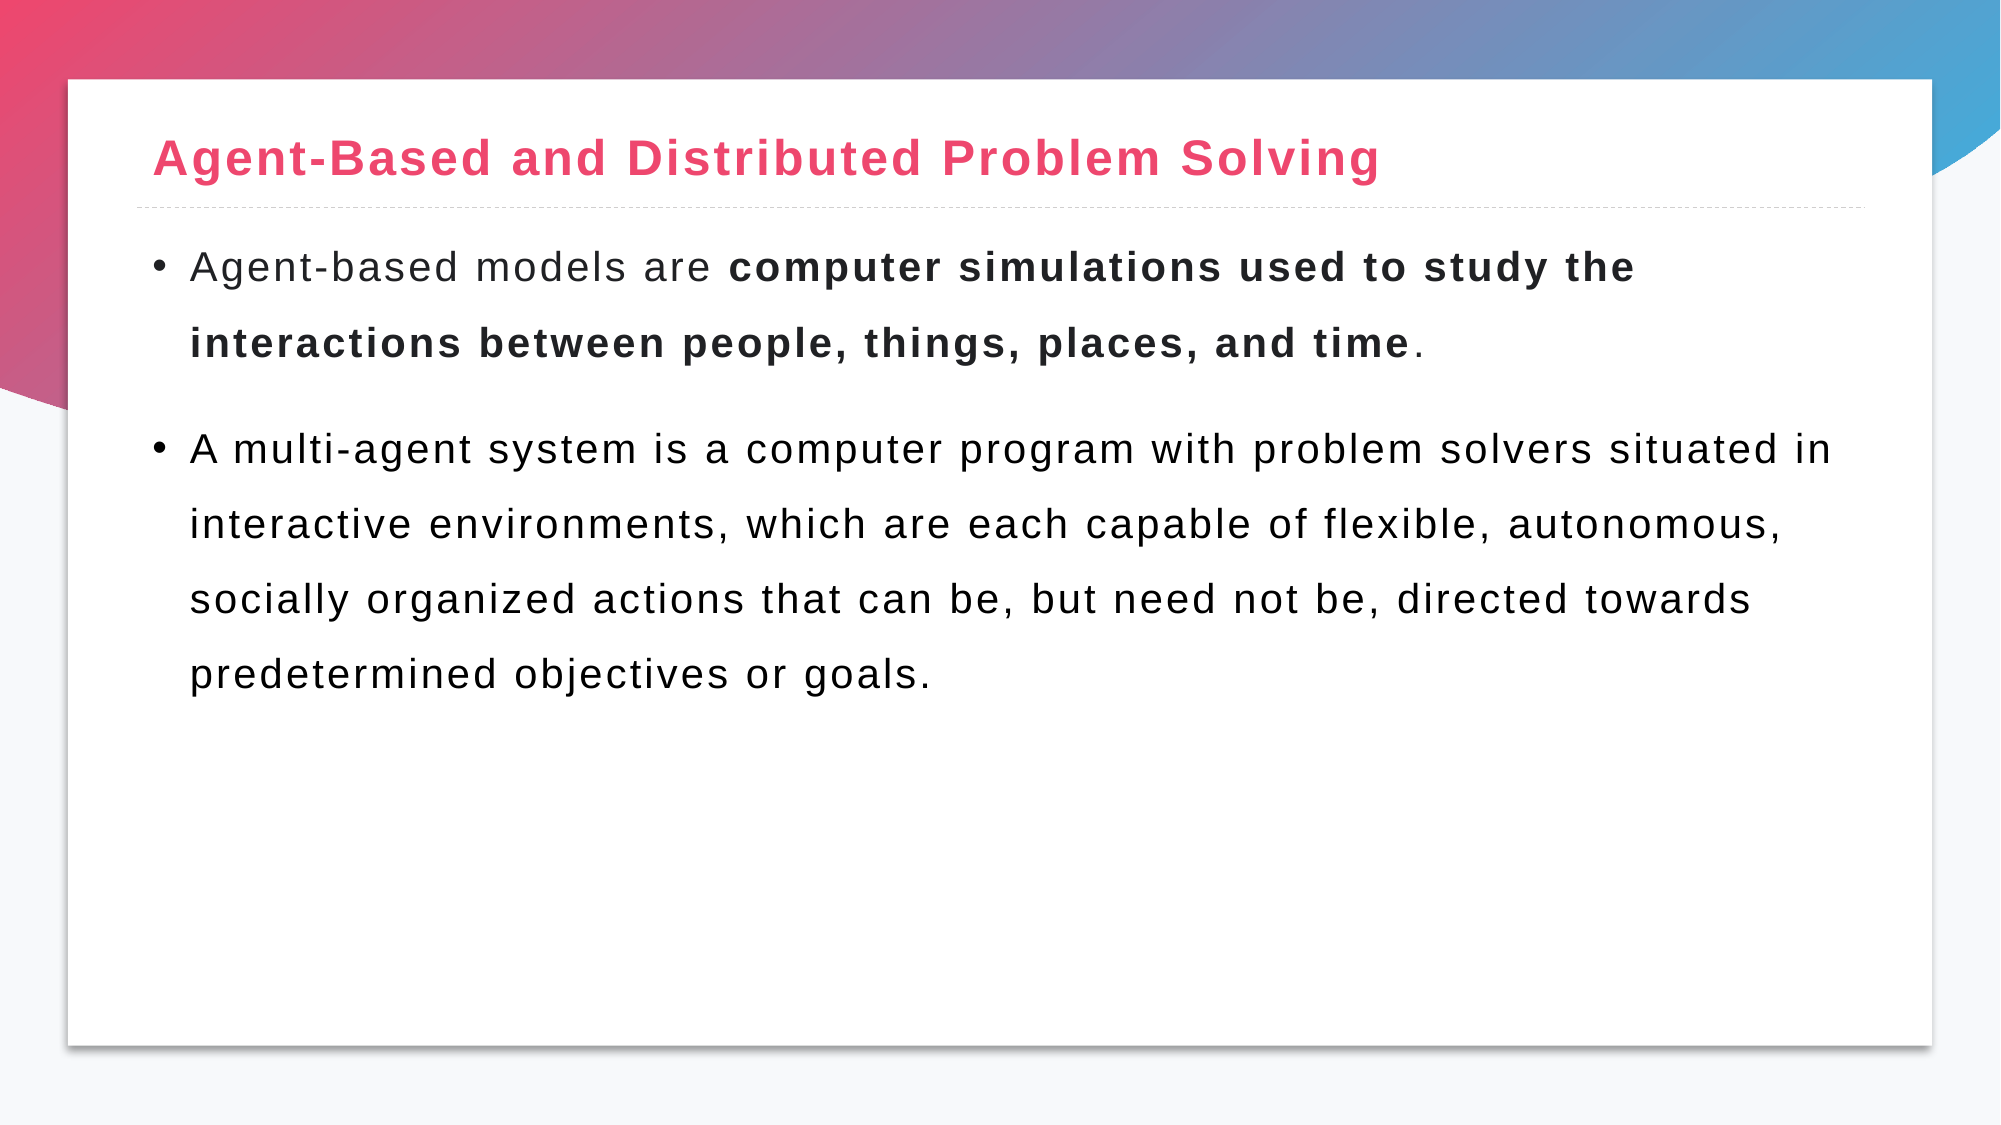

# Agent-Based and Distributed Problem Solving
Agent-based models are computer simulations used to study the interactions between people, things, places, and time.
A multi-agent system is a computer program with problem solvers situated in interactive environments, which are each capable of flexible, autonomous, socially organized actions that can be, but need not be, directed towards predetermined objectives or goals.